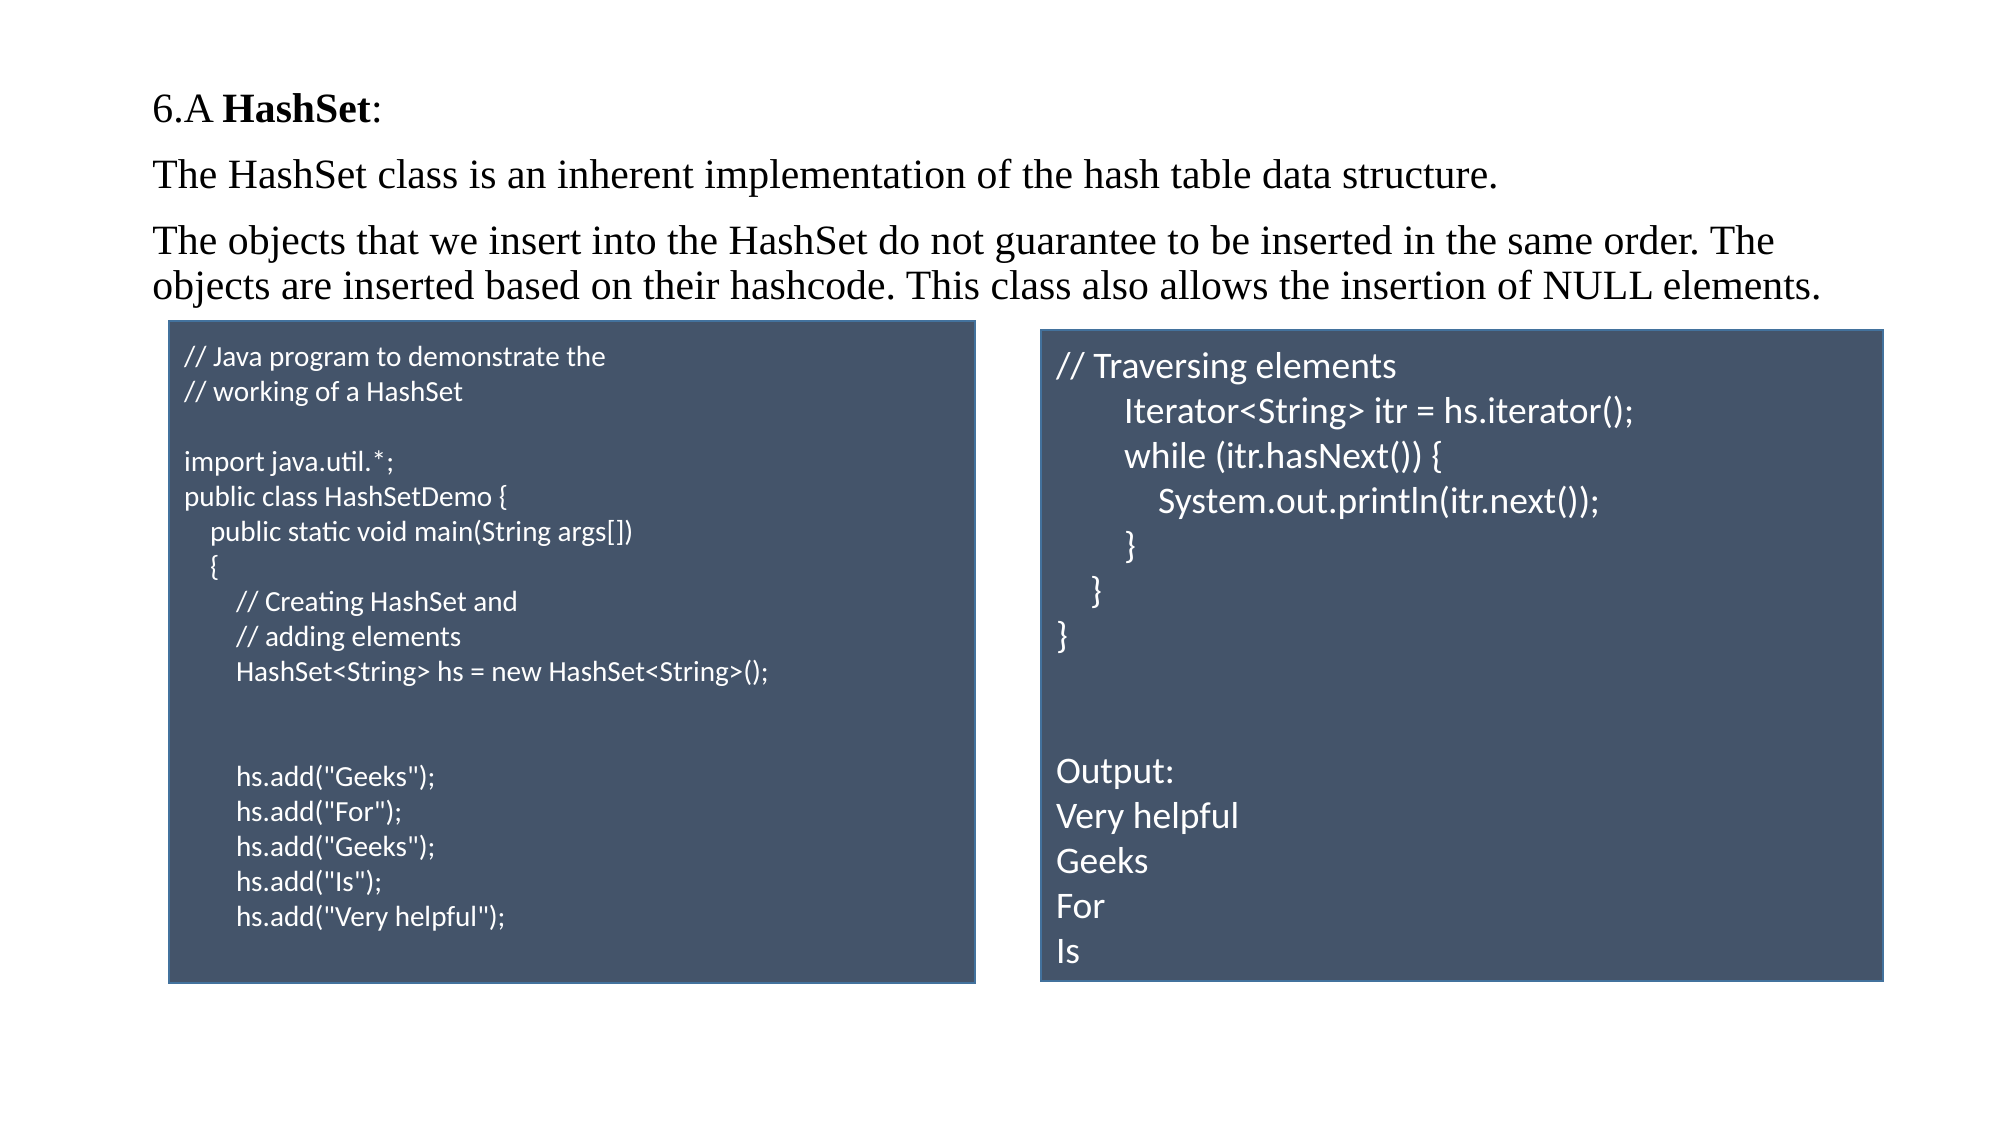

6.A HashSet:
The HashSet class is an inherent implementation of the hash table data structure.
The objects that we insert into the HashSet do not guarantee to be inserted in the same order. The objects are inserted based on their hashcode. This class also allows the insertion of NULL elements.

// Java program to demonstrate the
// working of a HashSet

import java.util.*;
public class HashSetDemo {
    public static void main(String args[])
    {
        // Creating HashSet and
        // adding elements
        HashSet<String> hs = new HashSet<String>();

        hs.add("Geeks");
        hs.add("For");
        hs.add("Geeks");
        hs.add("Is");
        hs.add("Very helpful");

// Traversing elements
        Iterator<String> itr = hs.iterator();
        while (itr.hasNext()) {
            System.out.println(itr.next());
        }
    }
}

Output:
Very helpful
Geeks
For
Is